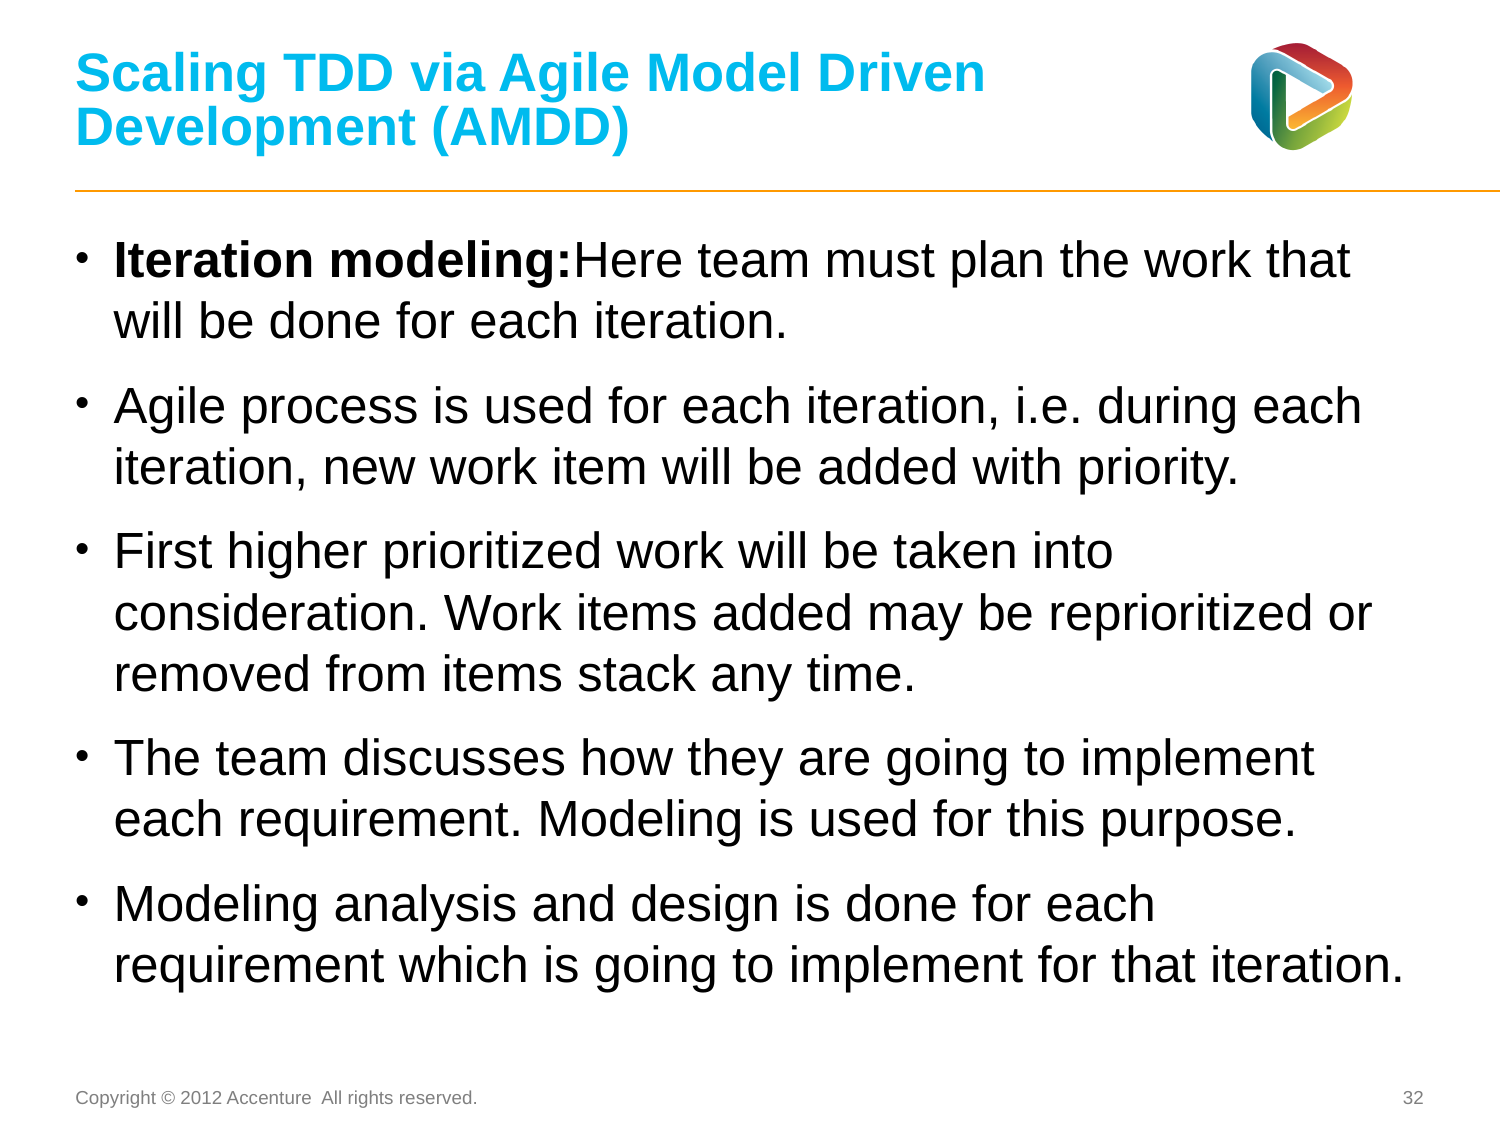

# Scaling TDD via Agile Model Driven Development (AMDD)
Iteration modeling:Here team must plan the work that will be done for each iteration.
Agile process is used for each iteration, i.e. during each iteration, new work item will be added with priority.
First higher prioritized work will be taken into consideration. Work items added may be reprioritized or removed from items stack any time.
The team discusses how they are going to implement each requirement. Modeling is used for this purpose.
Modeling analysis and design is done for each requirement which is going to implement for that iteration.